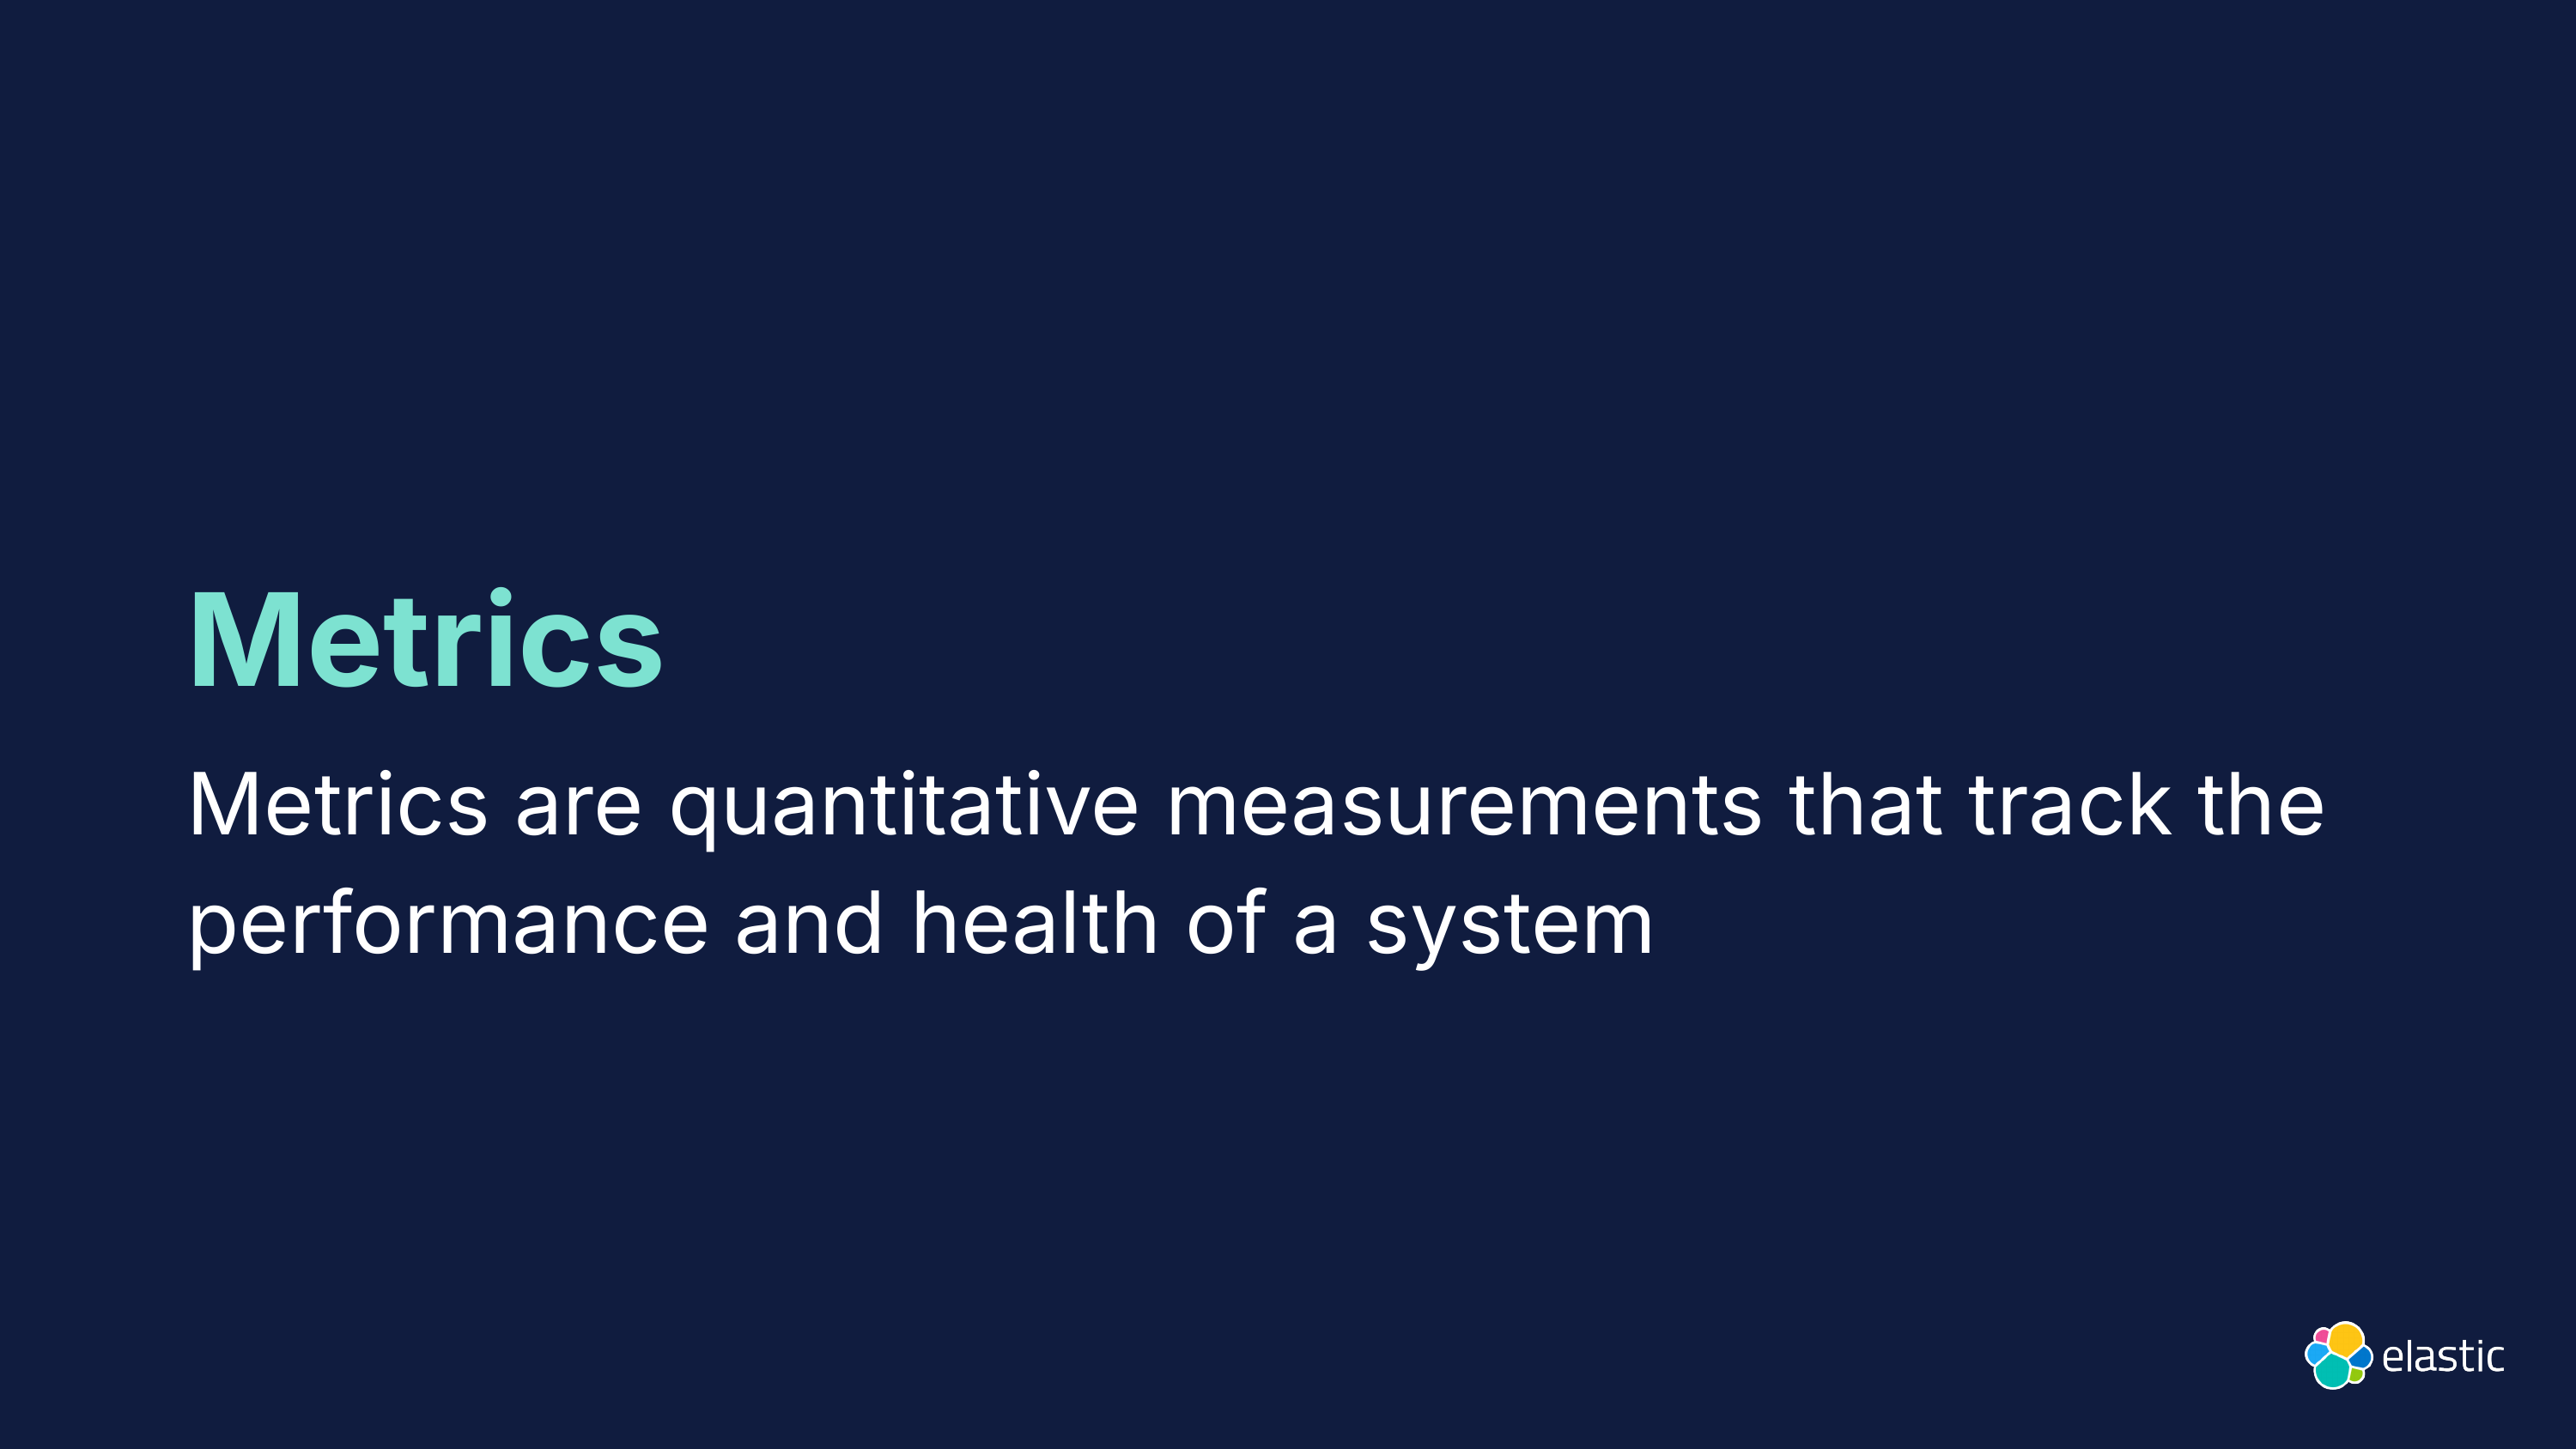

# Metrics
Metrics are quantitative measurements that track the performance and health of a system